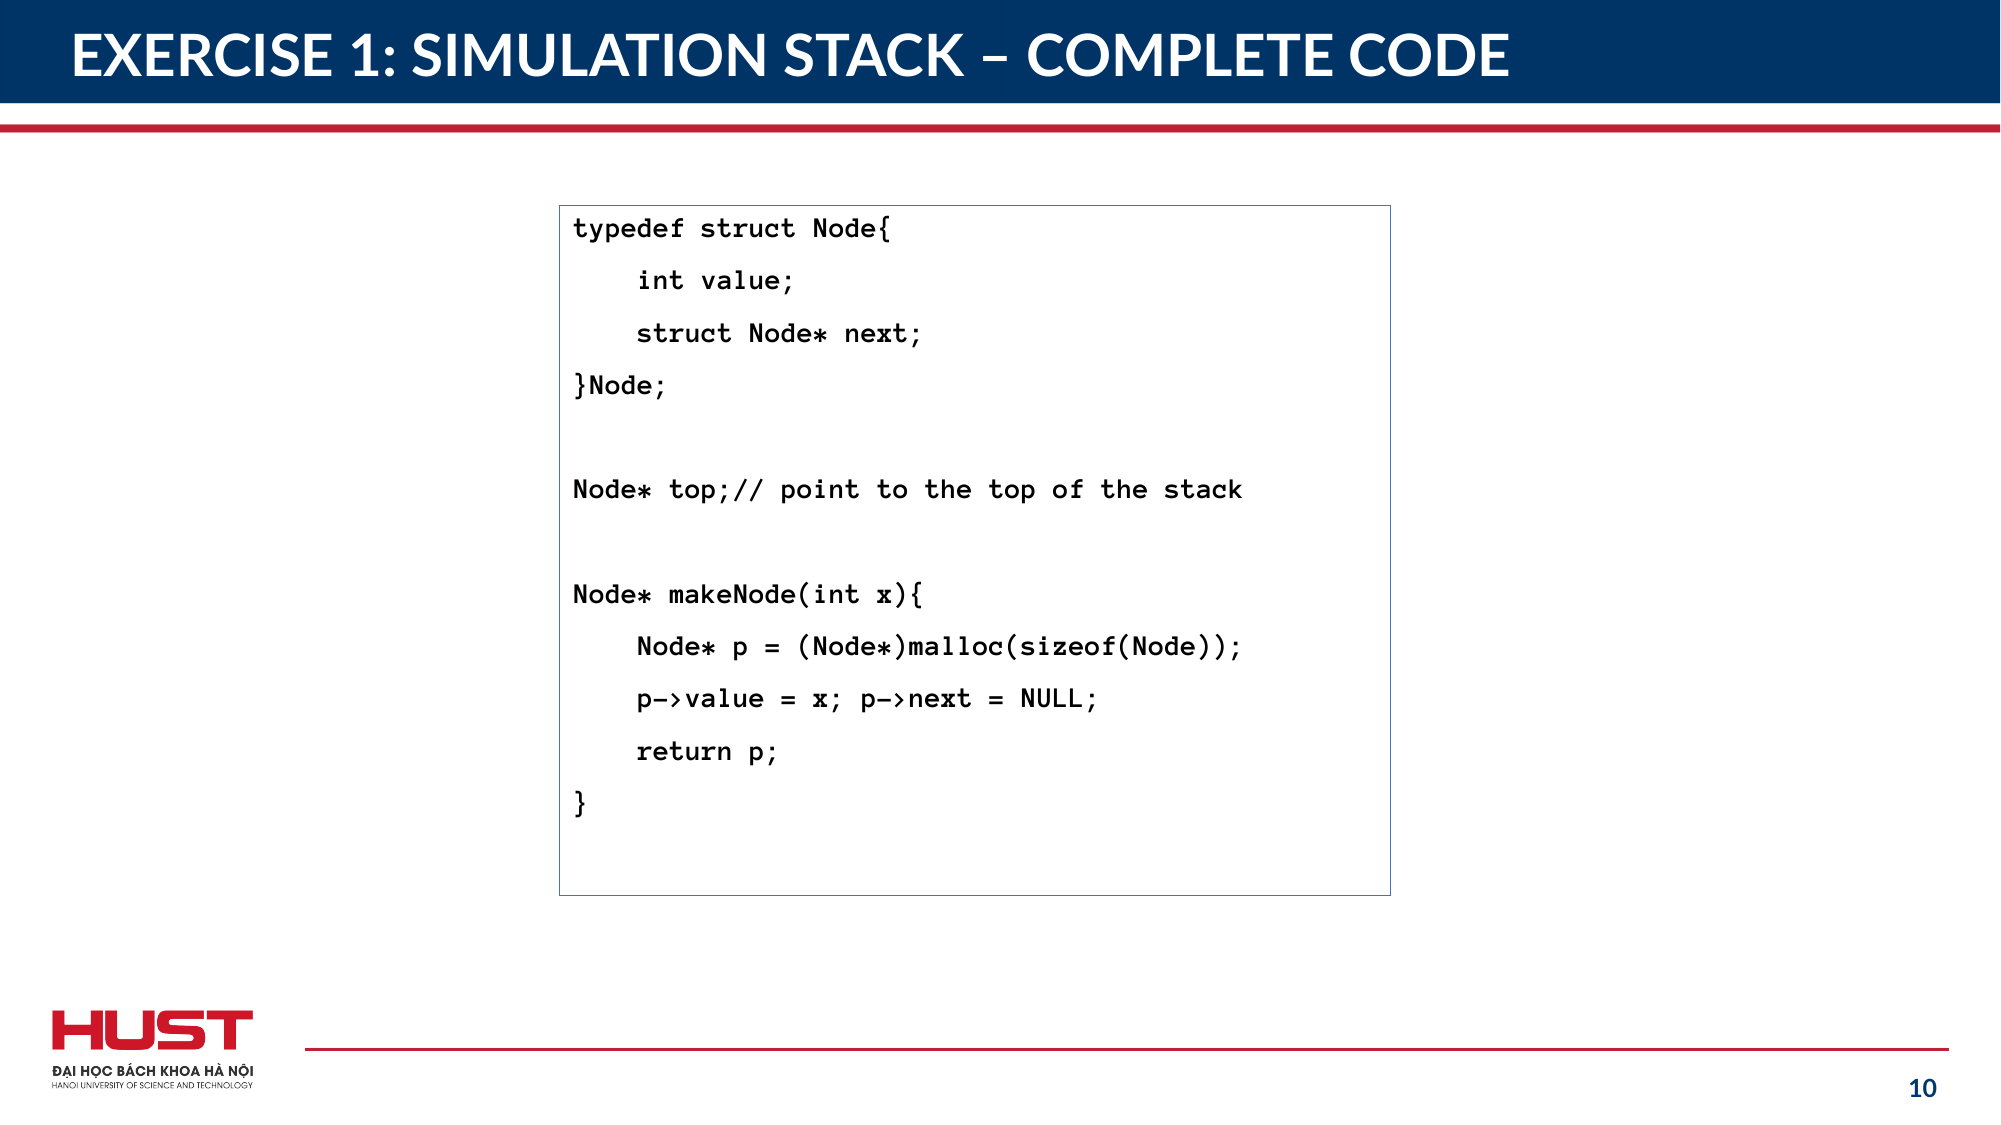

# EXERCISE 1: SIMULATION STACK – COMPLETE CODE
typedef struct Node{
    int value;
    struct Node* next;
}Node;

Node* top;// point to the top of the stack

Node* makeNode(int x){
    Node* p = (Node*)malloc(sizeof(Node));
    p->value = x; p->next = NULL;
    return p;
}
10